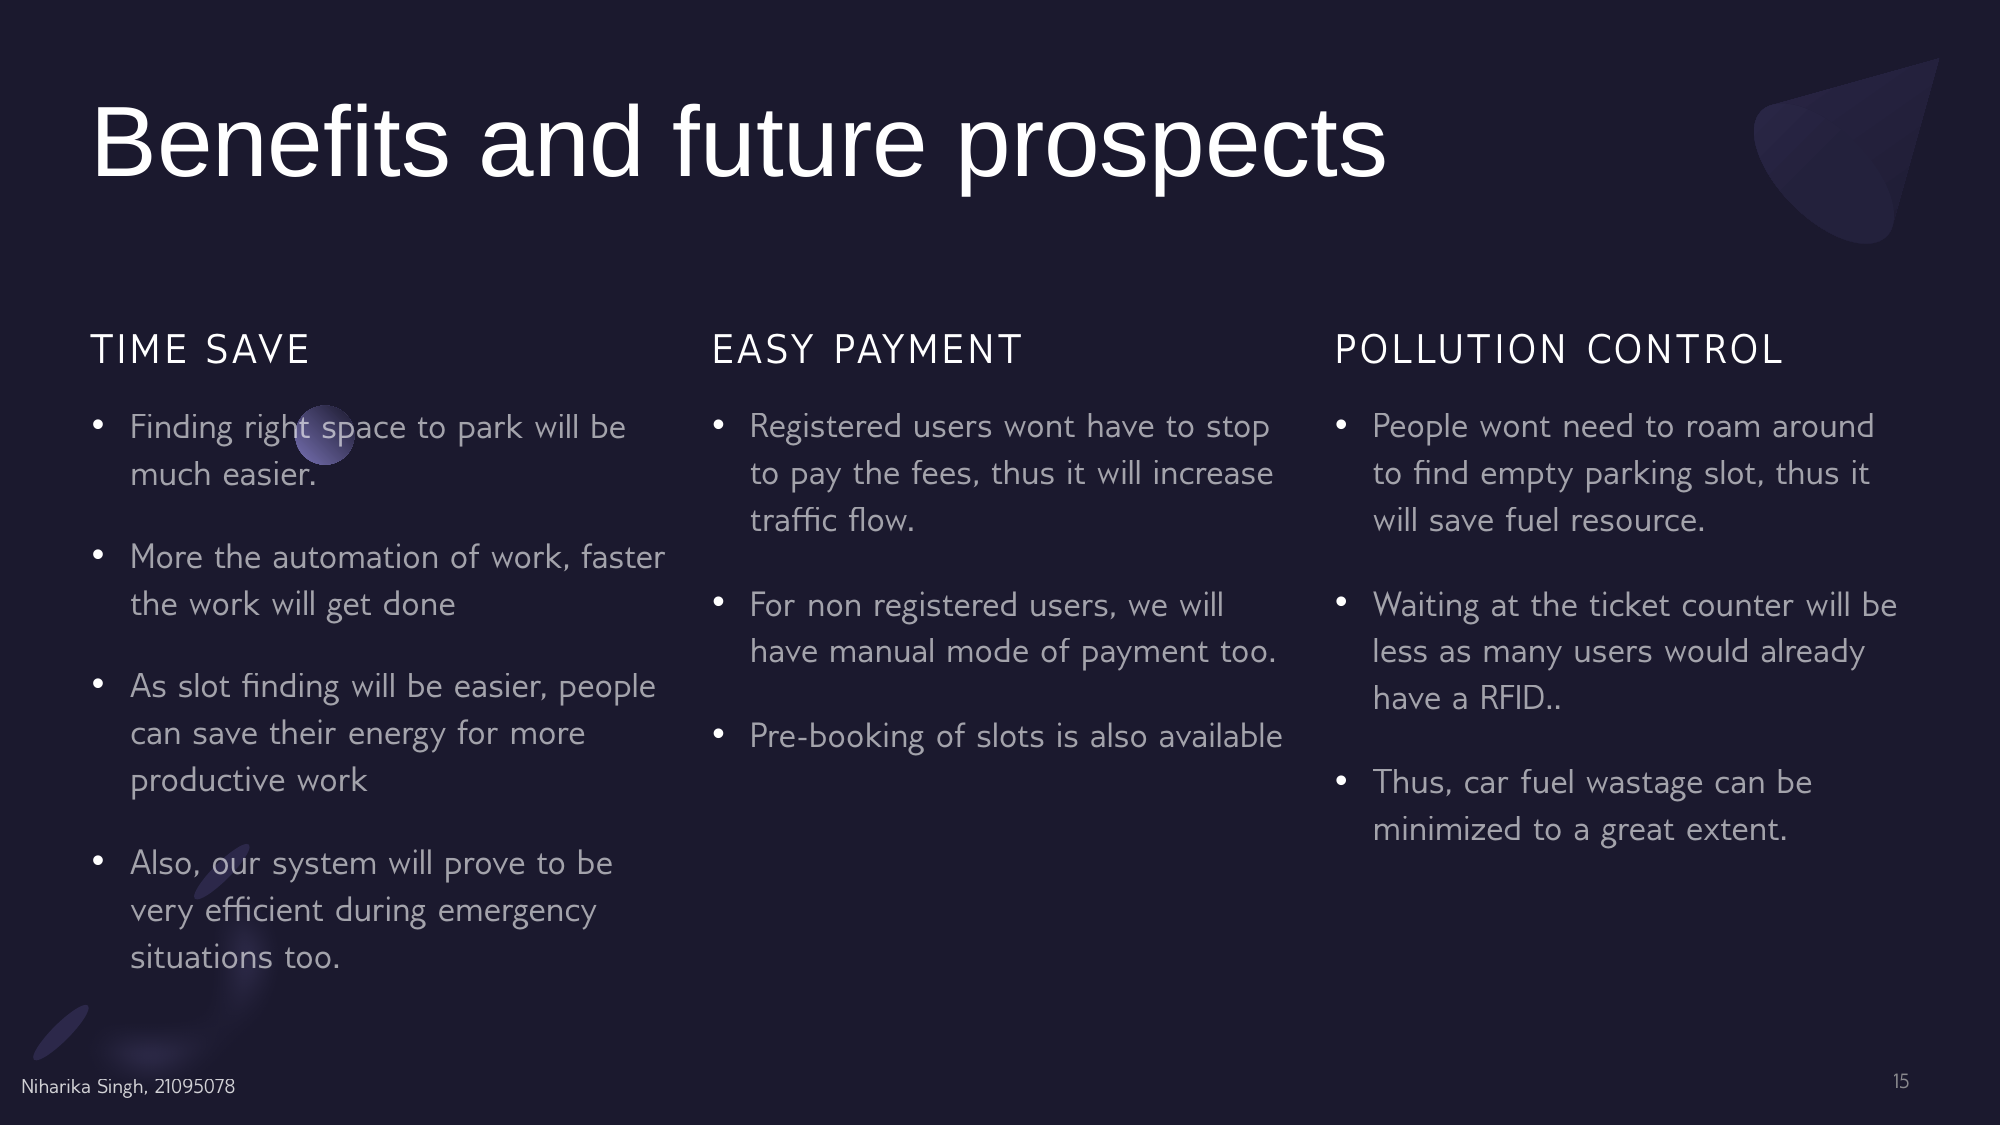

# Benefits and future prospects
Time Save
Easy payment
Pollution control
Registered users wont have to stop to pay the fees, thus it will increase traffic flow.
For non registered users, we will have manual mode of payment too.
Pre-booking of slots is also available
People wont need to roam around to find empty parking slot, thus it will save fuel resource.
Waiting at the ticket counter will be less as many users would already have a RFID..
Thus, car fuel wastage can be minimized to a great extent.
Finding right space to park will be much easier.
More the automation of work, faster the work will get done
As slot finding will be easier, people can save their energy for more productive work
Also, our system will prove to be very efficient during emergency situations too.

15
Niharika Singh, 21095078